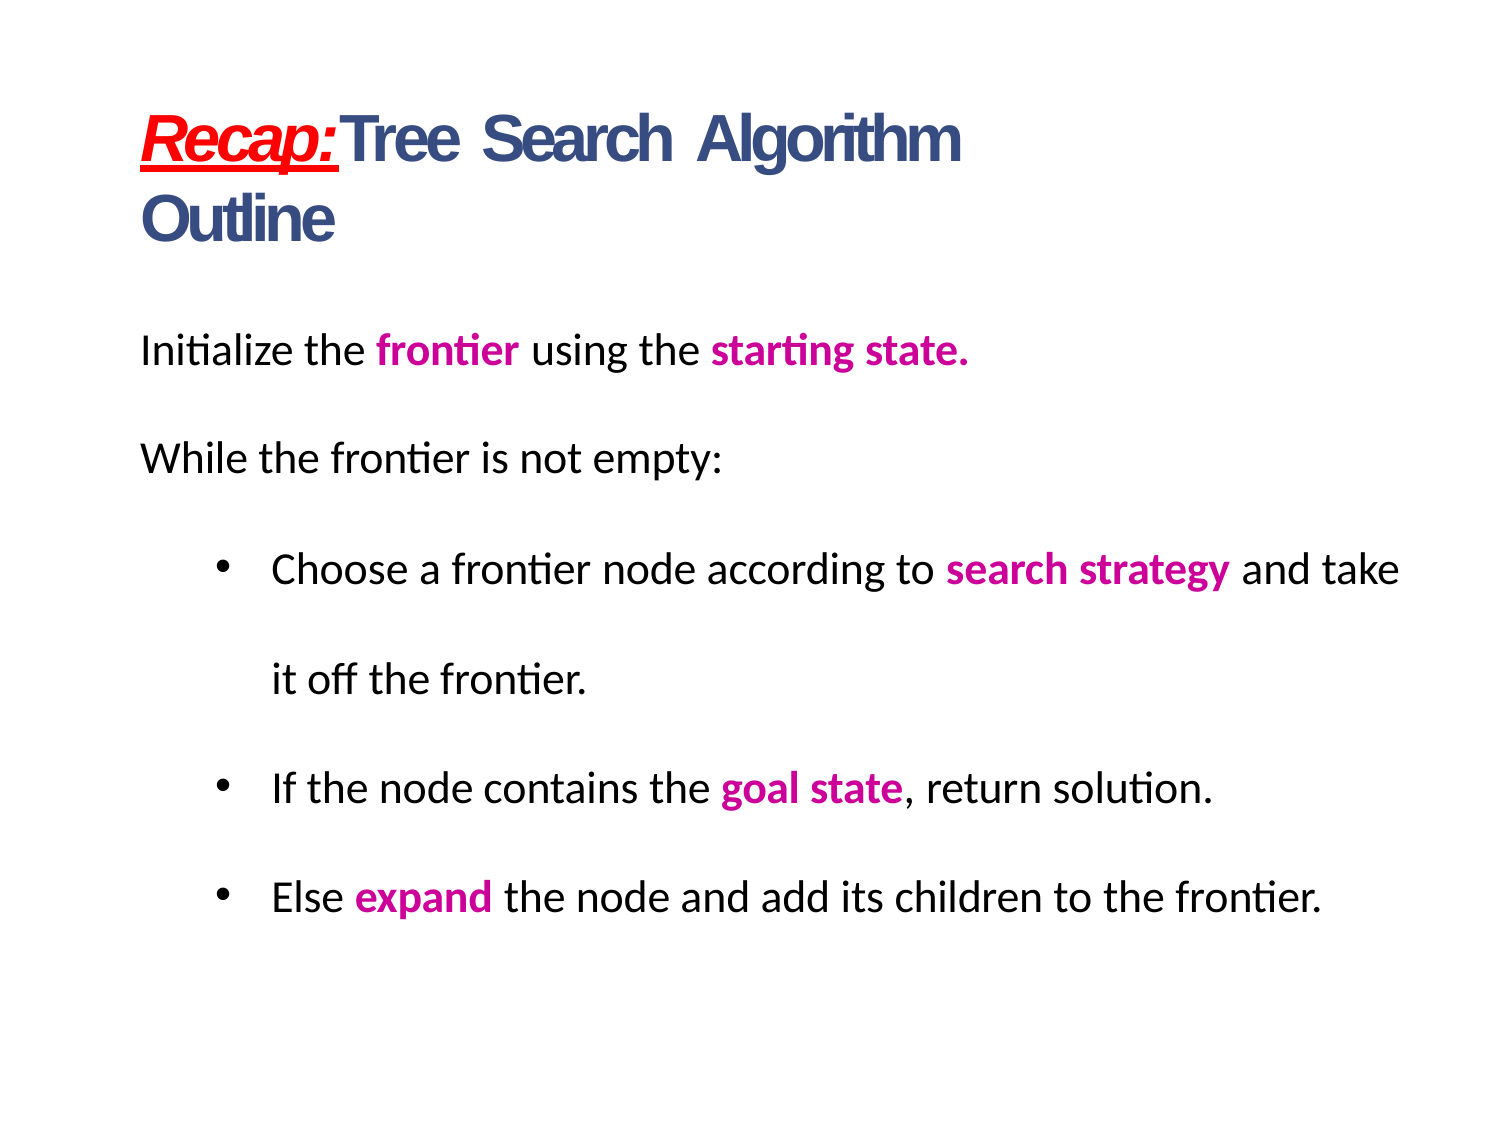

# Recap:Tree Search Algorithm Outline
Initialize the frontier using the starting state.

While the frontier is not empty:
Choose a frontier node according to search strategy and take  it off the frontier.

If the node contains the goal state, return solution.

Else expand the node and add its children to the frontier.